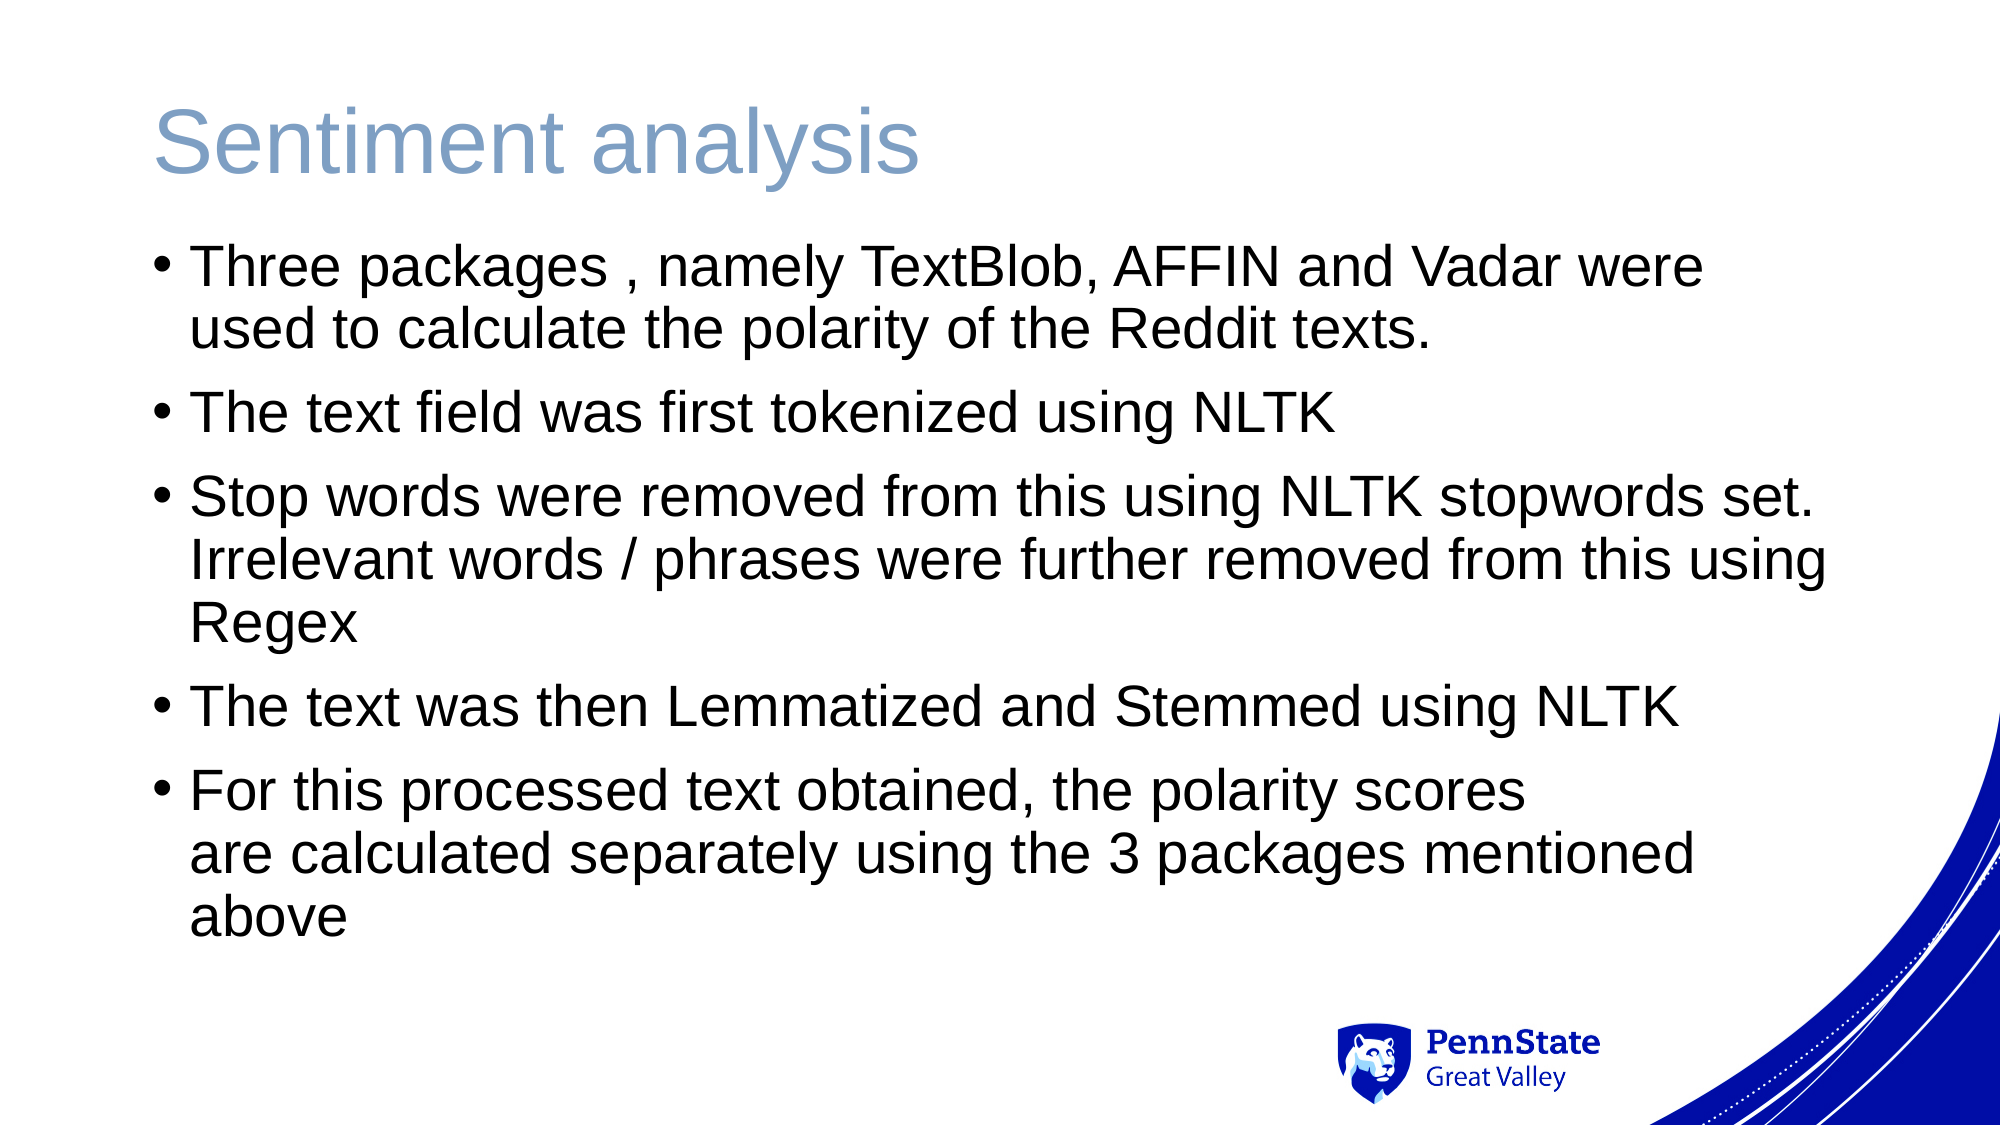

# Sentiment analysis
Three packages , namely TextBlob, AFFIN and Vadar were used to calculate the polarity of the Reddit texts.
The text field was first tokenized using NLTK
Stop words were removed from this using NLTK stopwords set. Irrelevant words / phrases were further removed from this using Regex
The text was then Lemmatized and Stemmed using NLTK
For this processed text obtained, the polarity scores are calculated separately using the 3 packages mentioned above